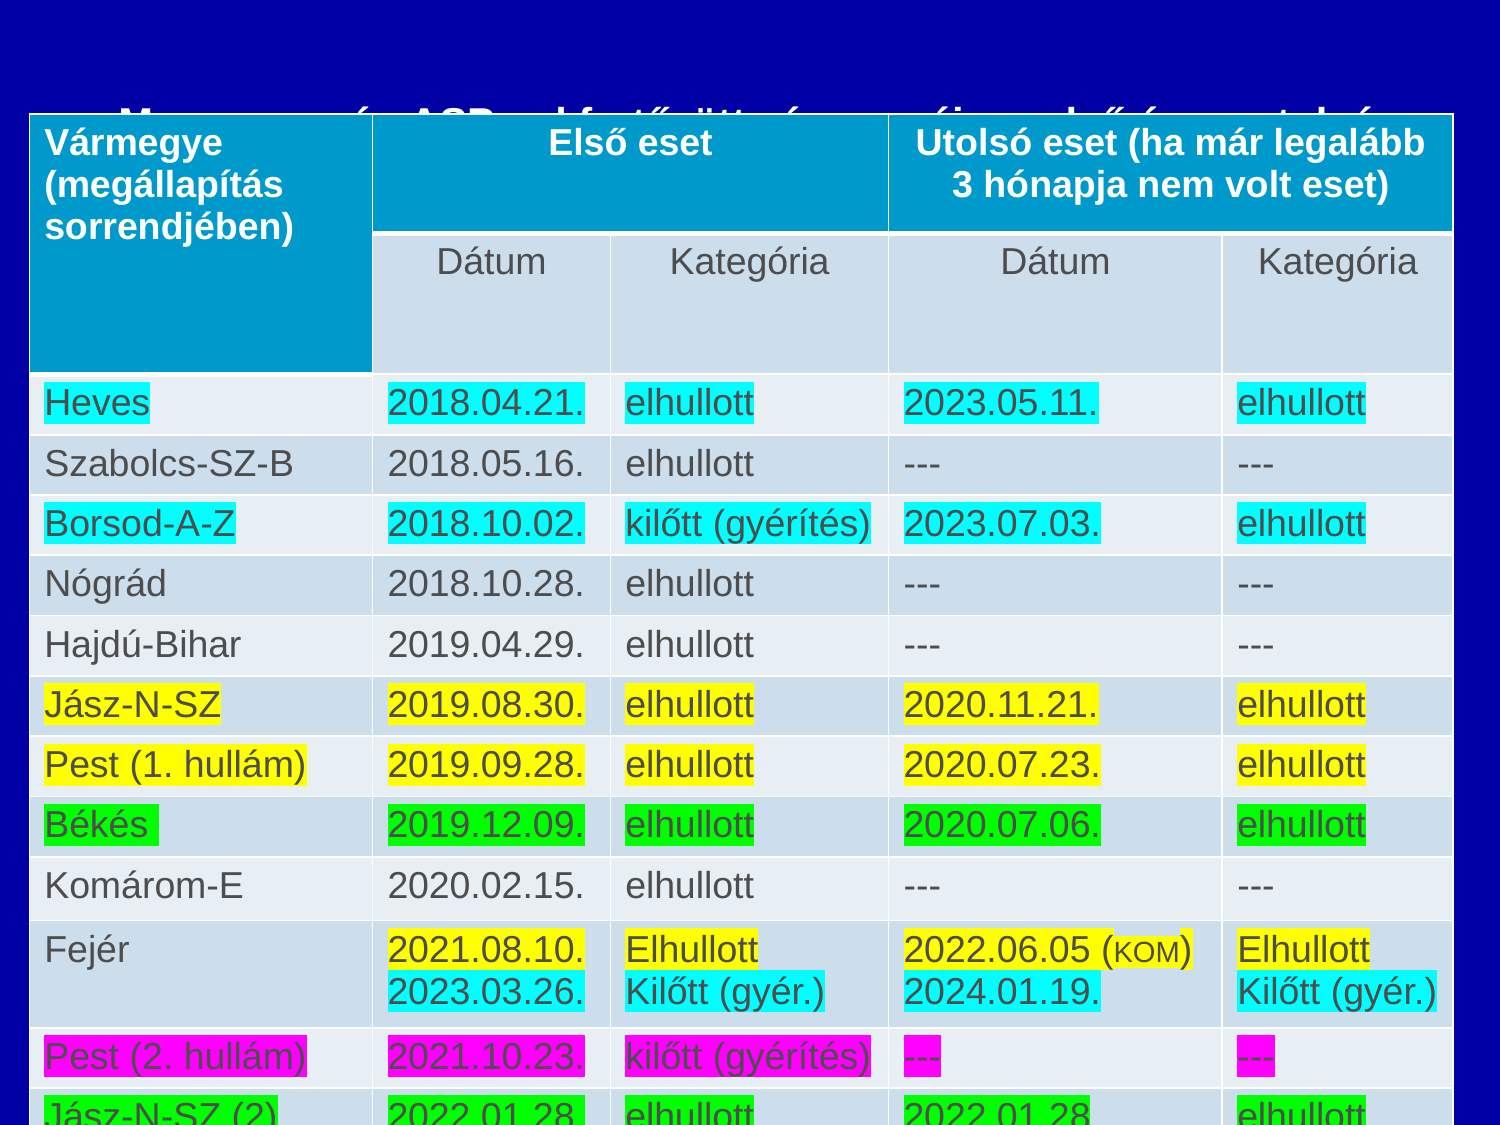

# Magyarország ASP-vel fertőzött vármegyéi, az első és az utolsó esetek
| Vármegye (megállapítás sorrendjében) | Első eset |  | Utolsó eset (ha már legalább 3 hónapja nem volt eset) |  |
| --- | --- | --- | --- | --- |
|  | Dátum | Kategória | Dátum | Kategória |
| Heves | 2018.04.21. | elhullott | 2023.05.11. | elhullott |
| Szabolcs-SZ-B | 2018.05.16. | elhullott | --- | --- |
| Borsod-A-Z | 2018.10.02. | kilőtt (gyérítés) | 2023.07.03. | elhullott |
| Nógrád | 2018.10.28. | elhullott | --- | --- |
| Hajdú-Bihar | 2019.04.29. | elhullott | --- | --- |
| Jász-N-SZ | 2019.08.30. | elhullott | 2020.11.21. | elhullott |
| Pest (1. hullám) | 2019.09.28. | elhullott | 2020.07.23. | elhullott |
| Békés | 2019.12.09. | elhullott | 2020.07.06. | elhullott |
| Komárom-E | 2020.02.15. | elhullott | --- | --- |
| Fejér | 2021.08.10. 2023.03.26. | Elhullott Kilőtt (gyér.) | 2022.06.05 (KOM) 2024.01.19. | Elhullott Kilőtt (gyér.) |
| Pest (2. hullám) | 2021.10.23. | kilőtt (gyérítés) | --- | --- |
| Jász-N-SZ (2) | 2022.01.28. | elhullott | 2022.01.28 | elhullott |